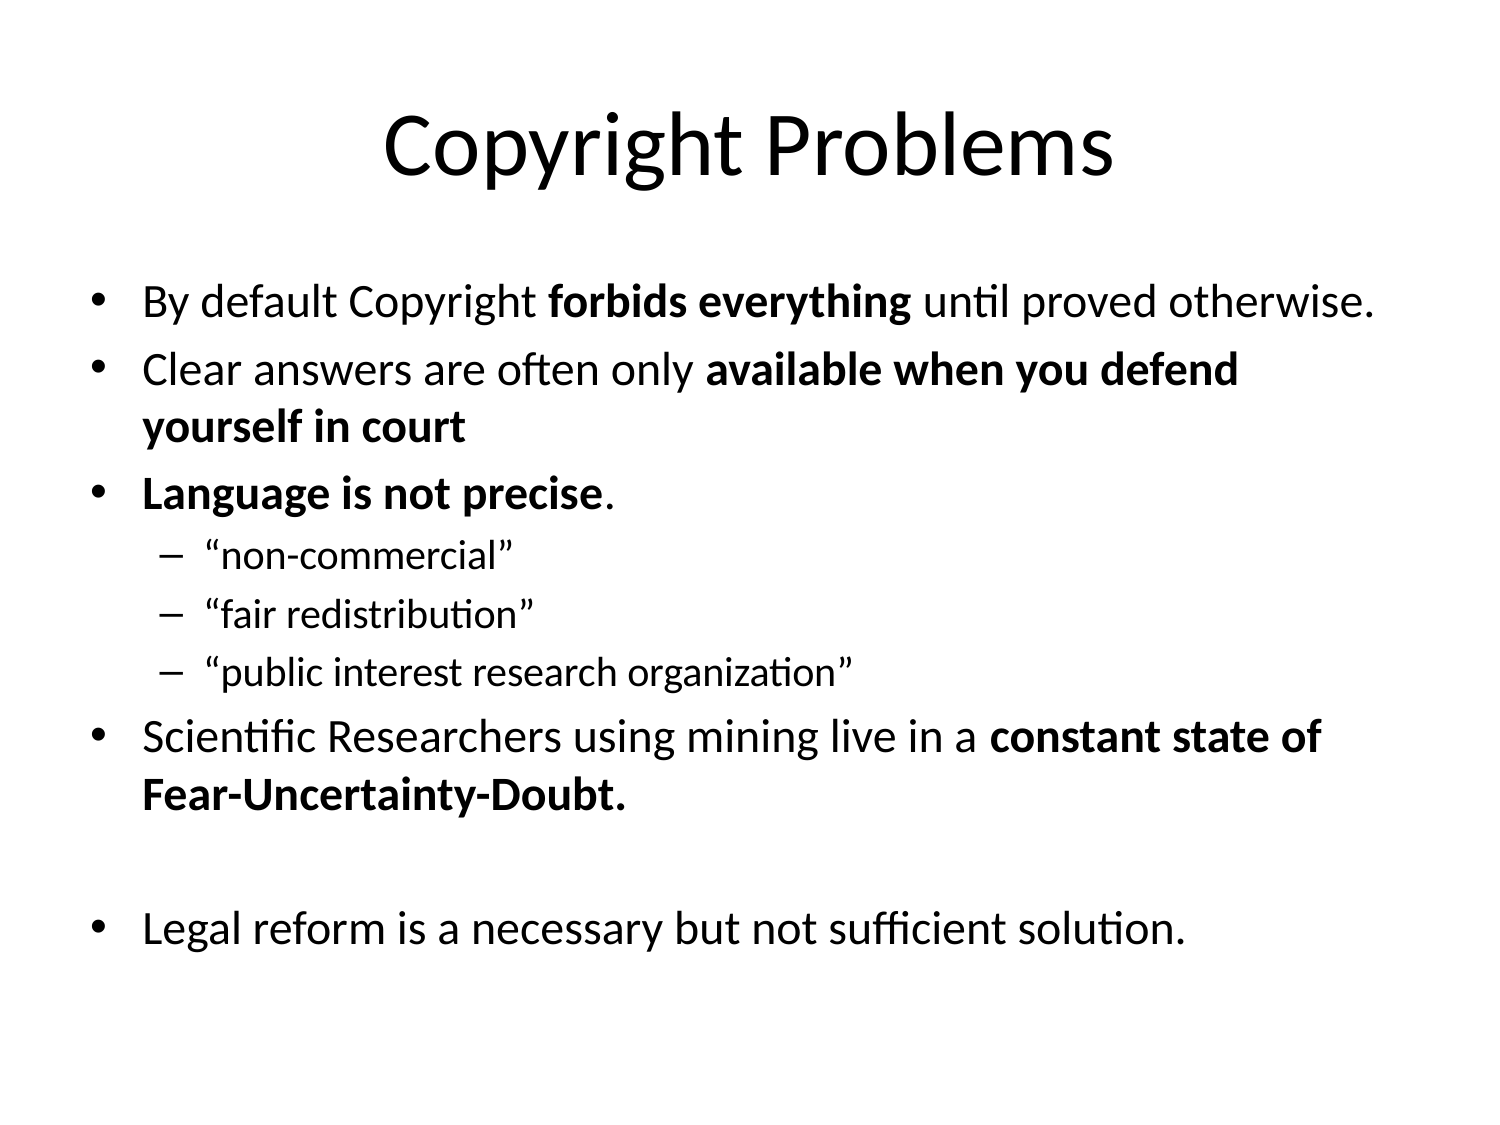

# Copyright Problems
By default Copyright forbids everything until proved otherwise.
Clear answers are often only available when you defend yourself in court
Language is not precise.
“non-commercial”
“fair redistribution”
“public interest research organization”
Scientific Researchers using mining live in a constant state of Fear-Uncertainty-Doubt.

Legal reform is a necessary but not sufficient solution.